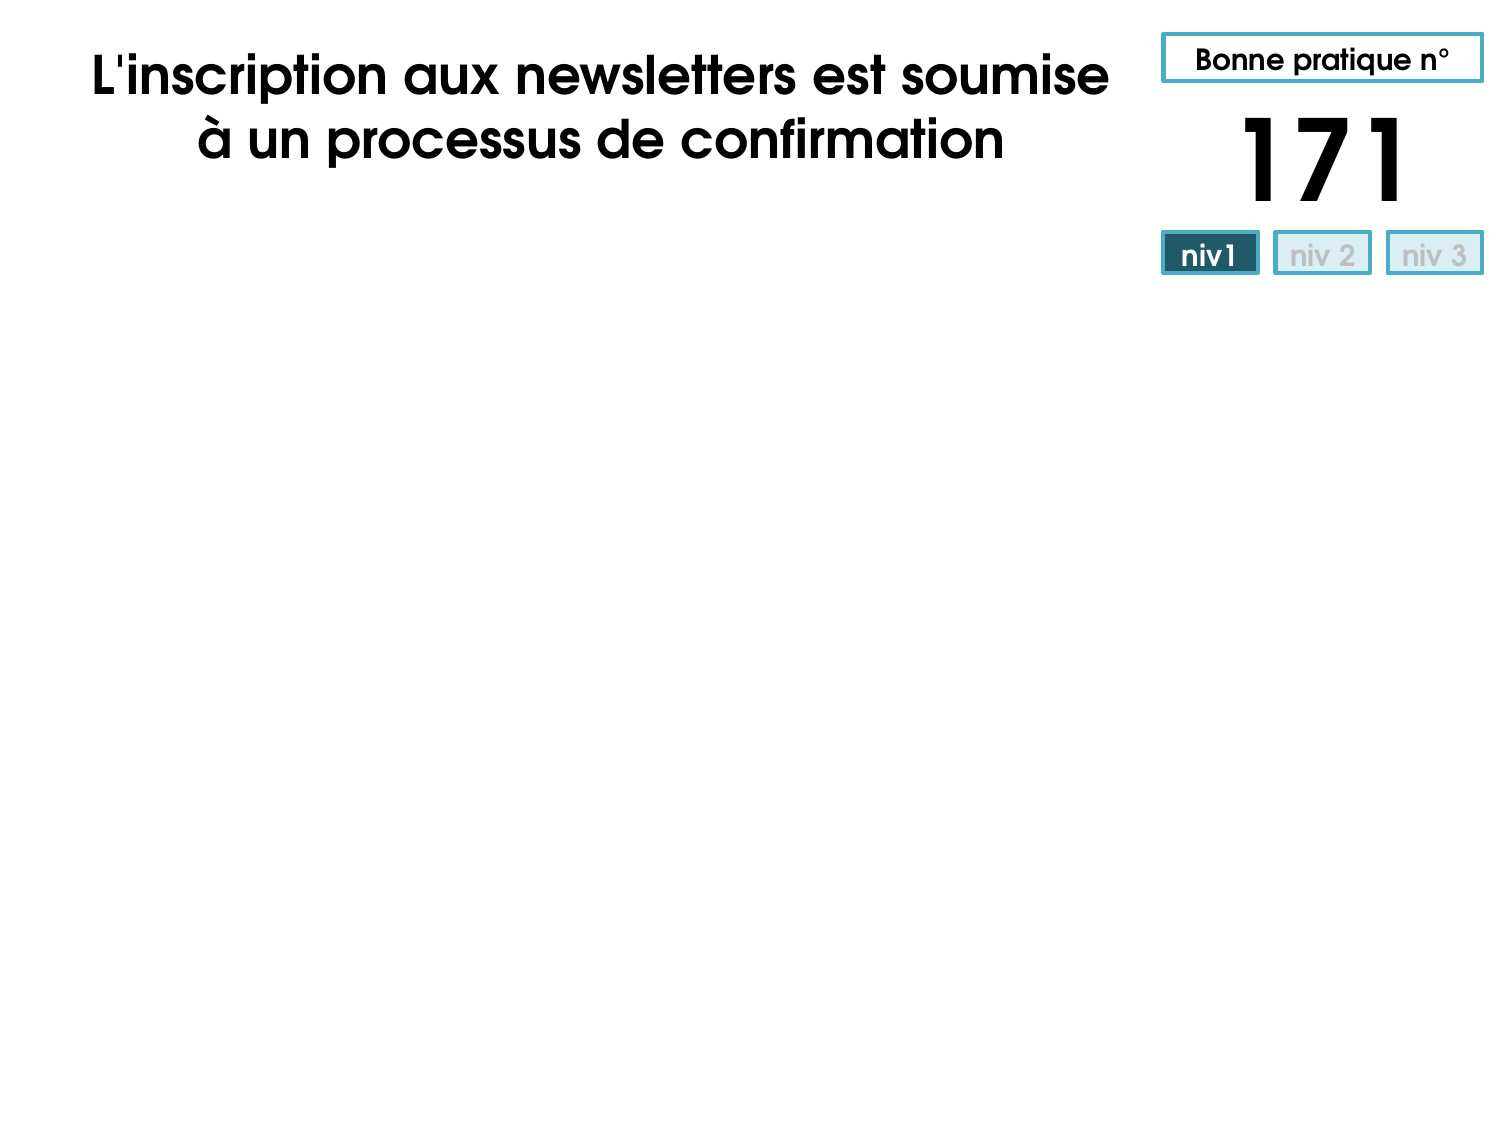

# L'inscription aux newsletters est soumise à un processus de confirmation
171